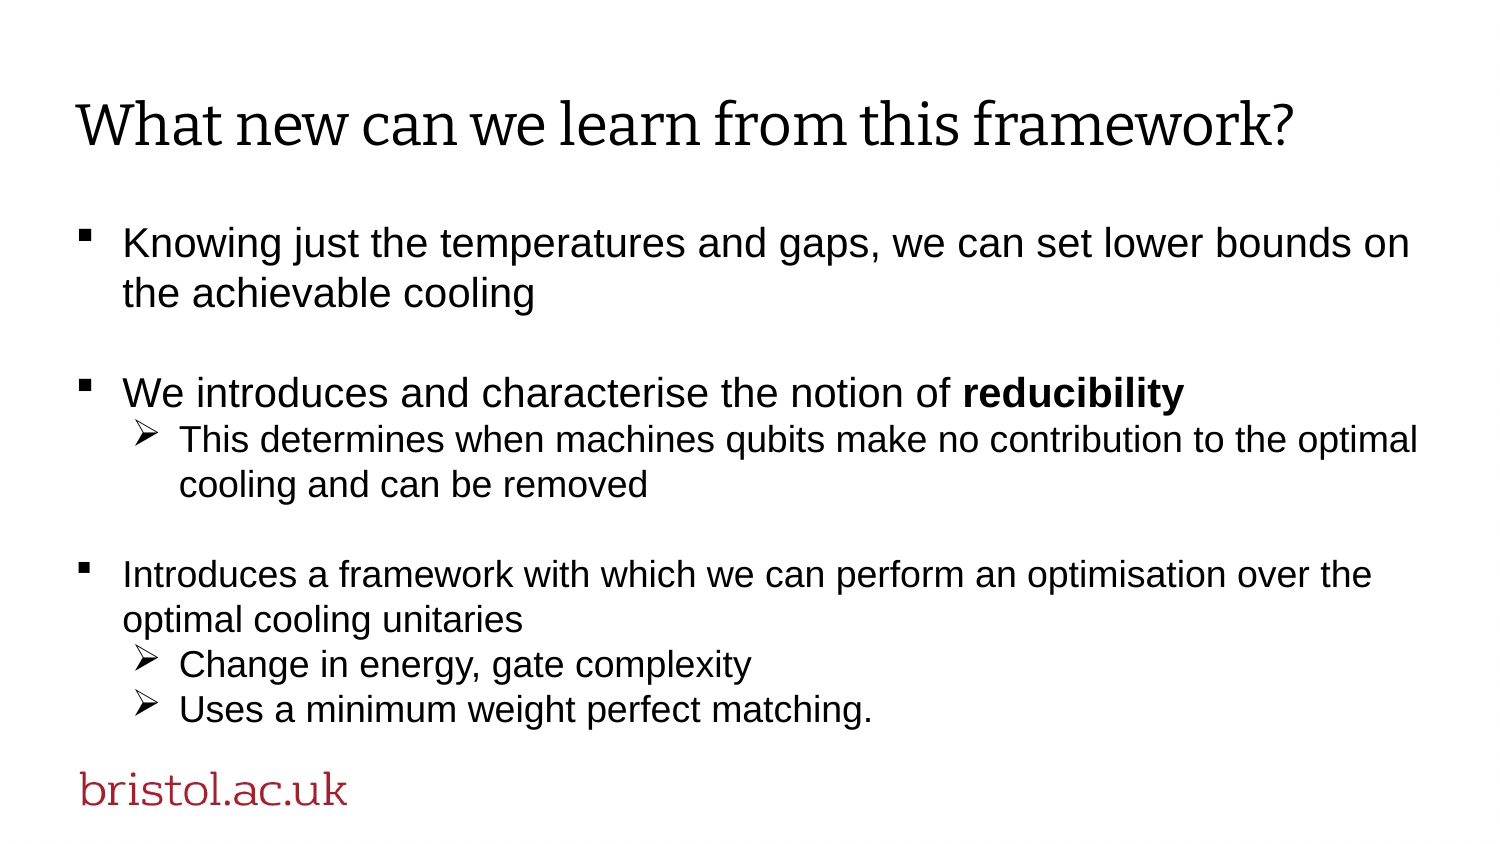

# What new can we learn from this framework?
Knowing just the temperatures and gaps, we can set lower bounds on the achievable cooling

We introduces and characterise the notion of reducibility
This determines when machines qubits make no contribution to the optimal cooling and can be removed

Introduces a framework with which we can perform an optimisation over the optimal cooling unitaries
Change in energy, gate complexity
Uses a minimum weight perfect matching.